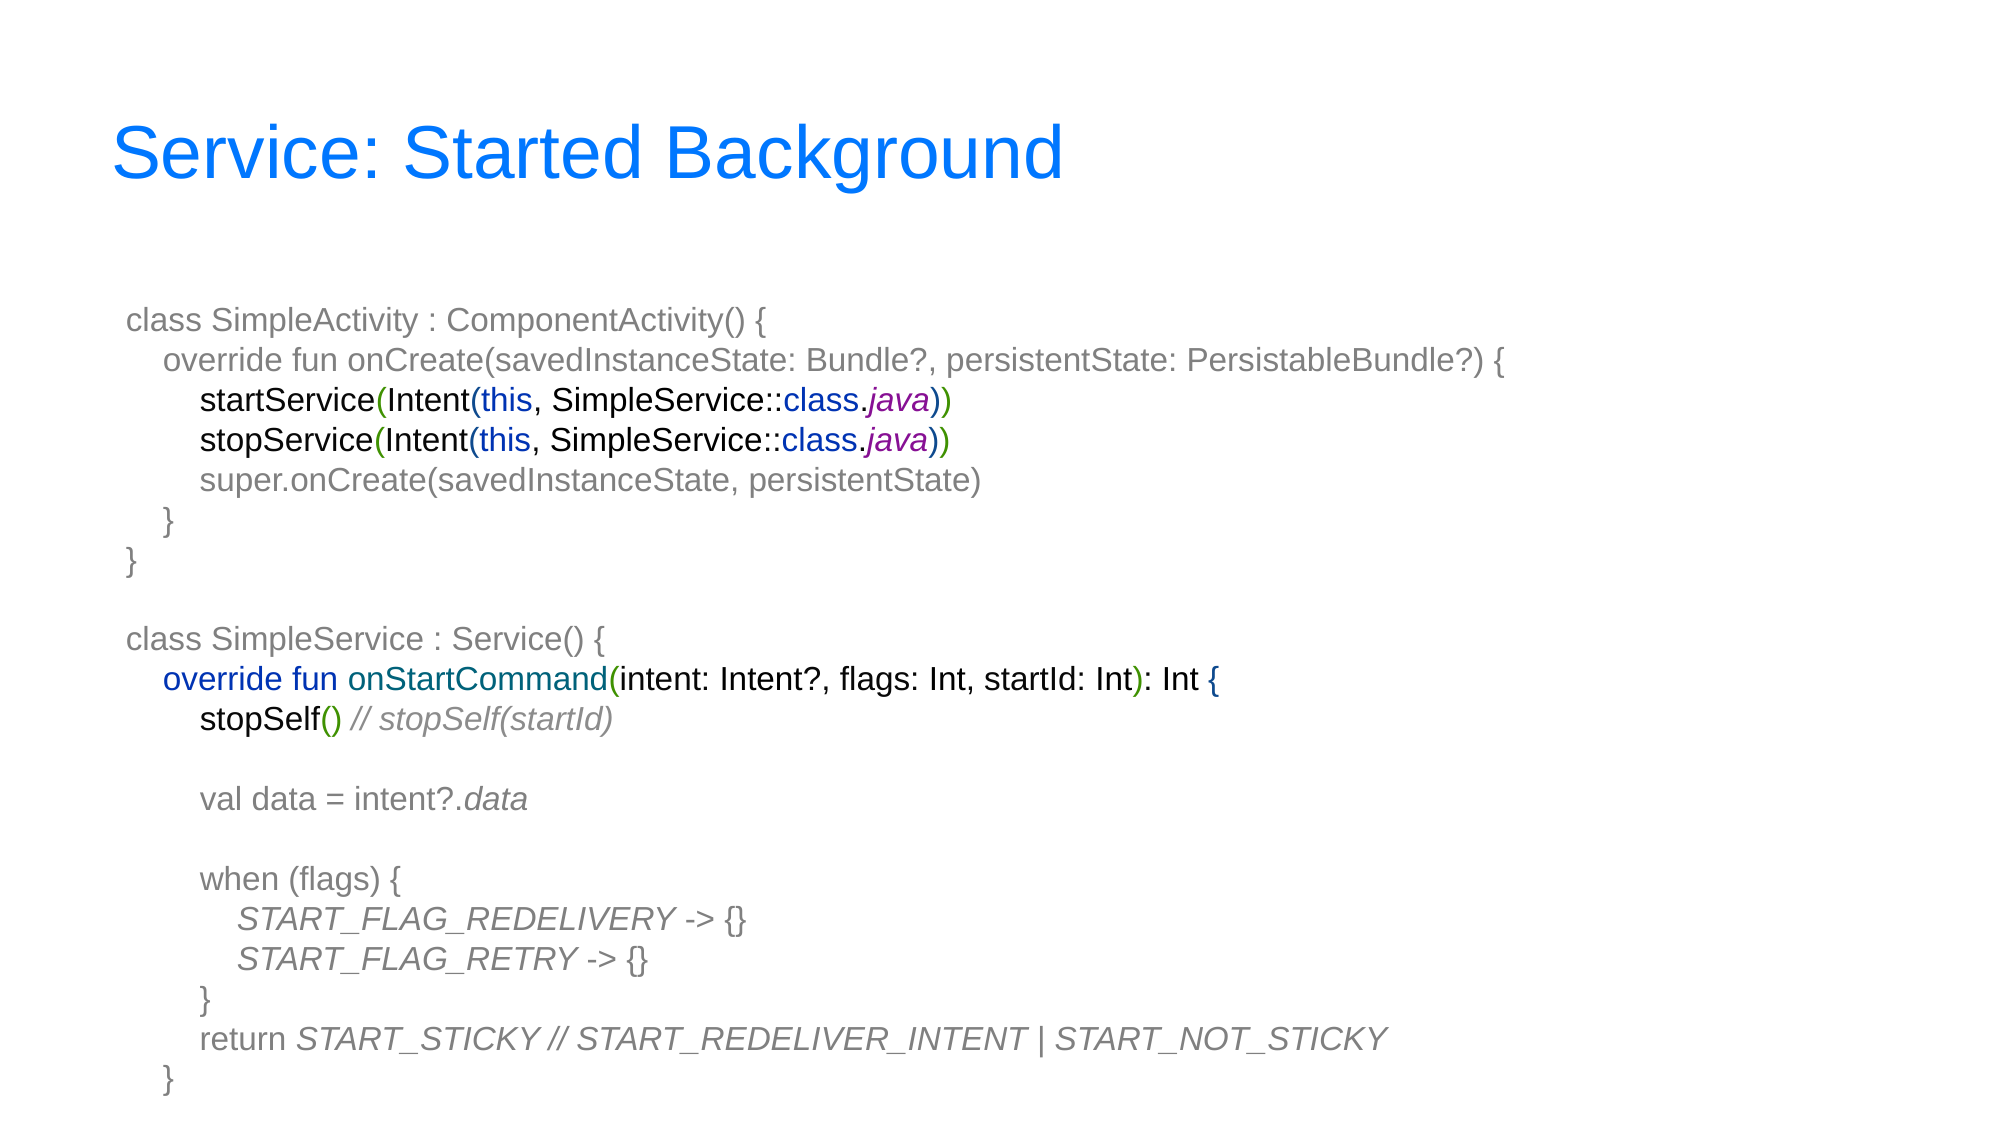

# Service: Started Background
class SimpleActivity : ComponentActivity() {
    override fun onCreate(savedInstanceState: Bundle?, persistentState: PersistableBundle?) {
        startService(Intent(this, SimpleService::class.java))
        stopService(Intent(this, SimpleService::class.java))
        super.onCreate(savedInstanceState, persistentState)
    }
}

class SimpleService : Service() {
    override fun onStartCommand(intent: Intent?, flags: Int, startId: Int): Int {
        stopSelf() // stopSelf(startId)
        val data = intent?.data
        when (flags) {
            START_FLAG_REDELIVERY -> {}
            START_FLAG_RETRY -> {}
        }
        return START_STICKY // START_REDELIVER_INTENT | START_NOT_STICKY
    }